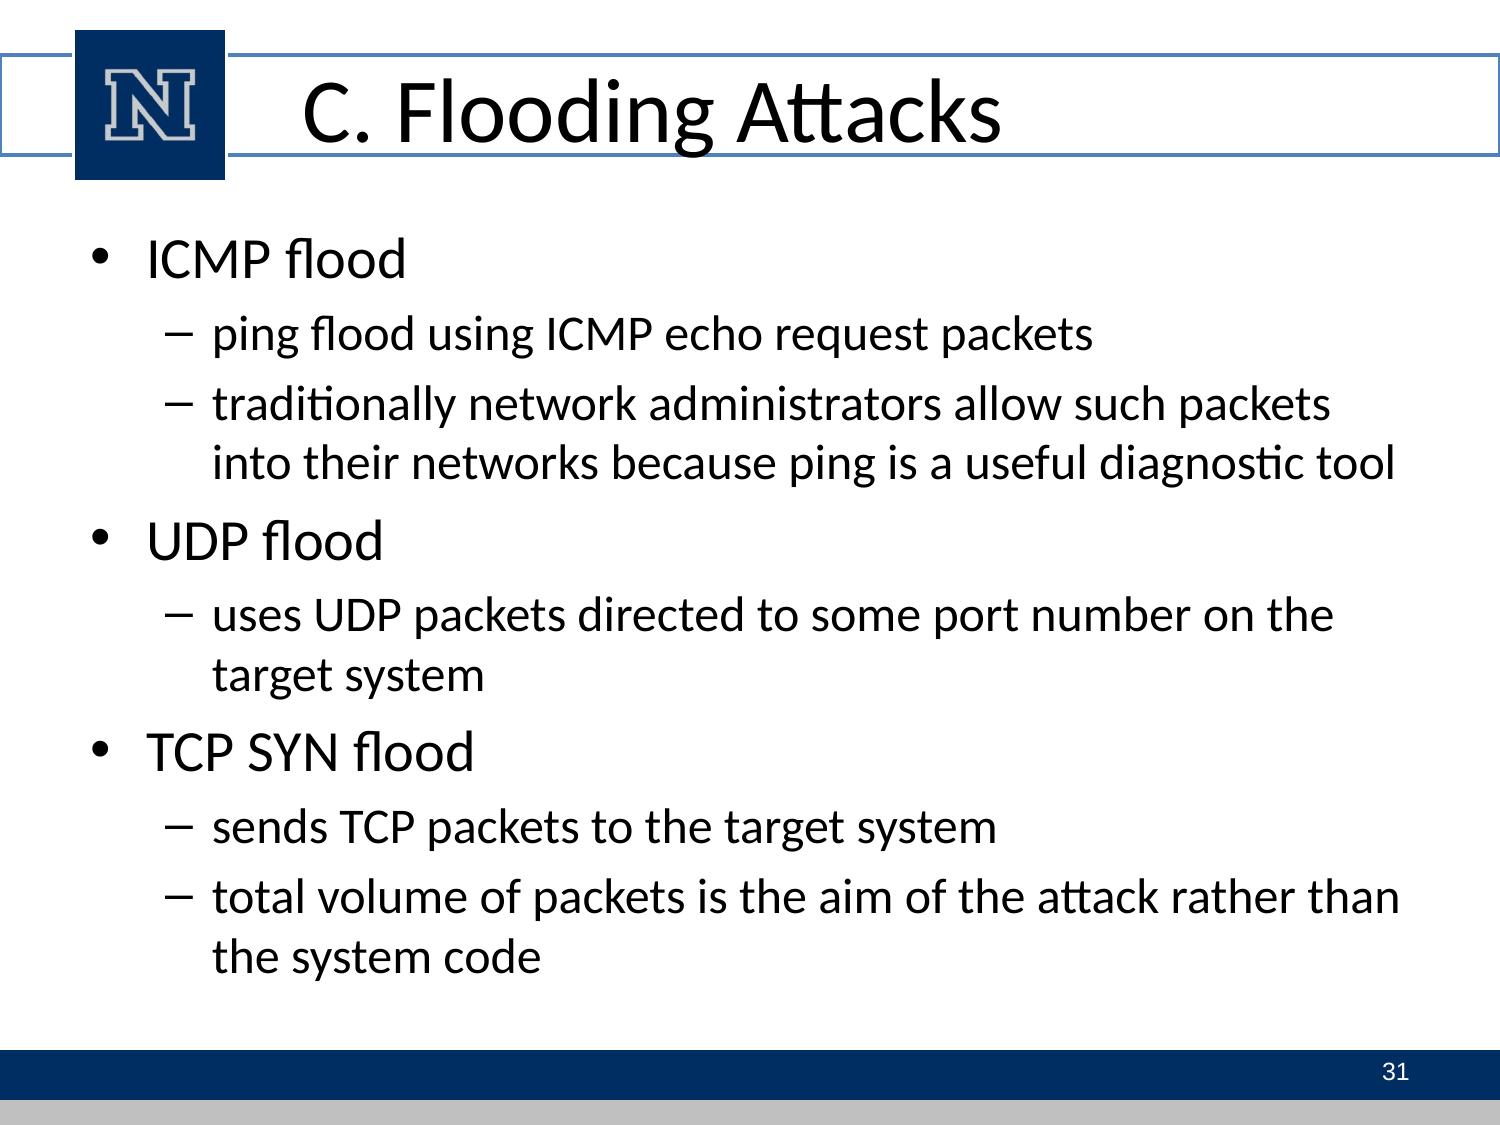

# C. Flooding Attacks
ICMP flood
ping flood using ICMP echo request packets
traditionally network administrators allow such packets into their networks because ping is a useful diagnostic tool
UDP flood
uses UDP packets directed to some port number on the target system
TCP SYN flood
sends TCP packets to the target system
total volume of packets is the aim of the attack rather than the system code

31